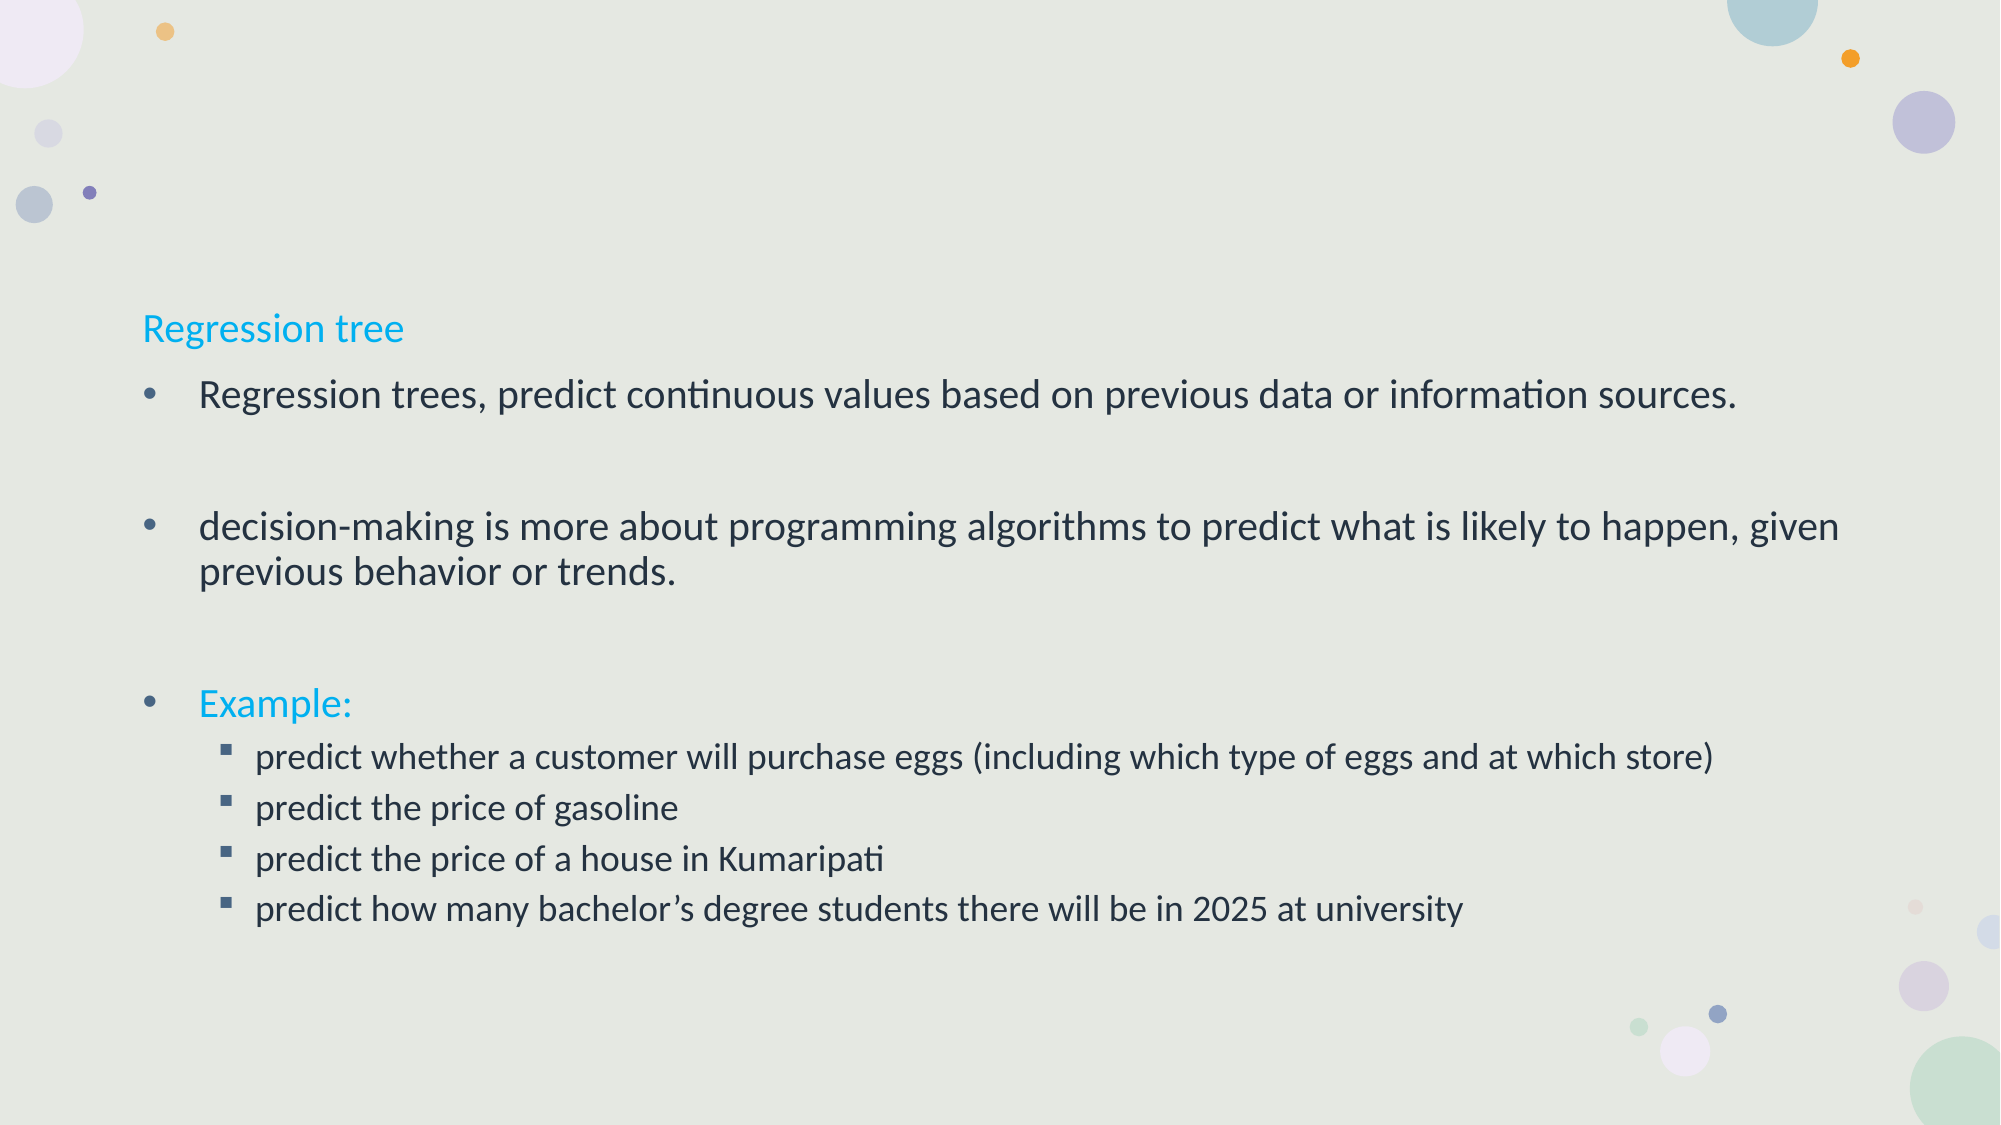

#
Regression tree
Regression trees, predict continuous values based on previous data or information sources.

decision-making is more about programming algorithms to predict what is likely to happen, given previous behavior or trends.

Example:
predict whether a customer will purchase eggs (including which type of eggs and at which store)
predict the price of gasoline
predict the price of a house in Kumaripati
predict how many bachelor’s degree students there will be in 2025 at university